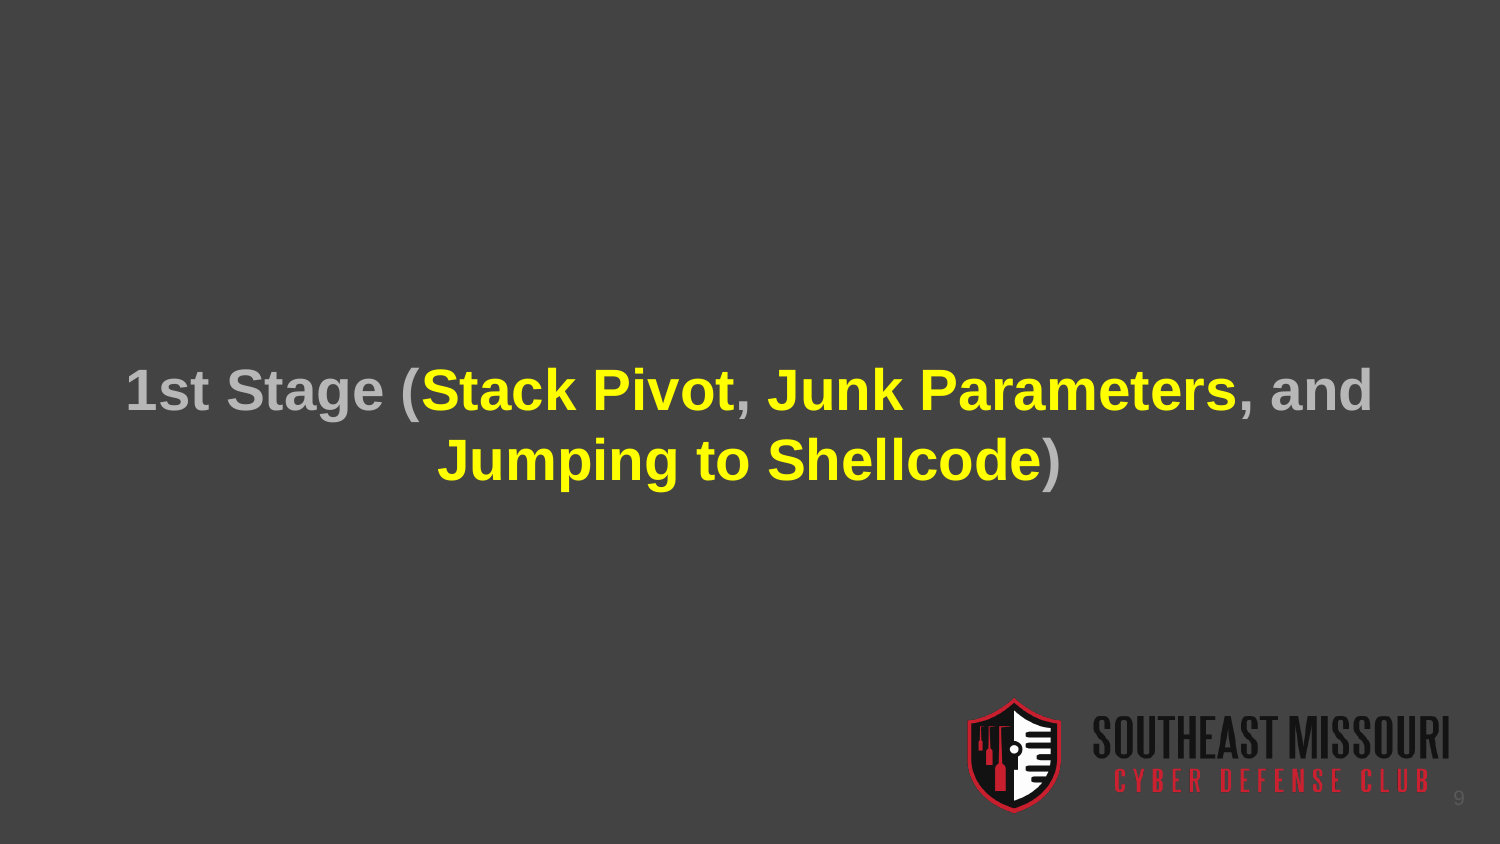

1st Stage (Stack Pivot, Junk Parameters, and Jumping to Shellcode)

9